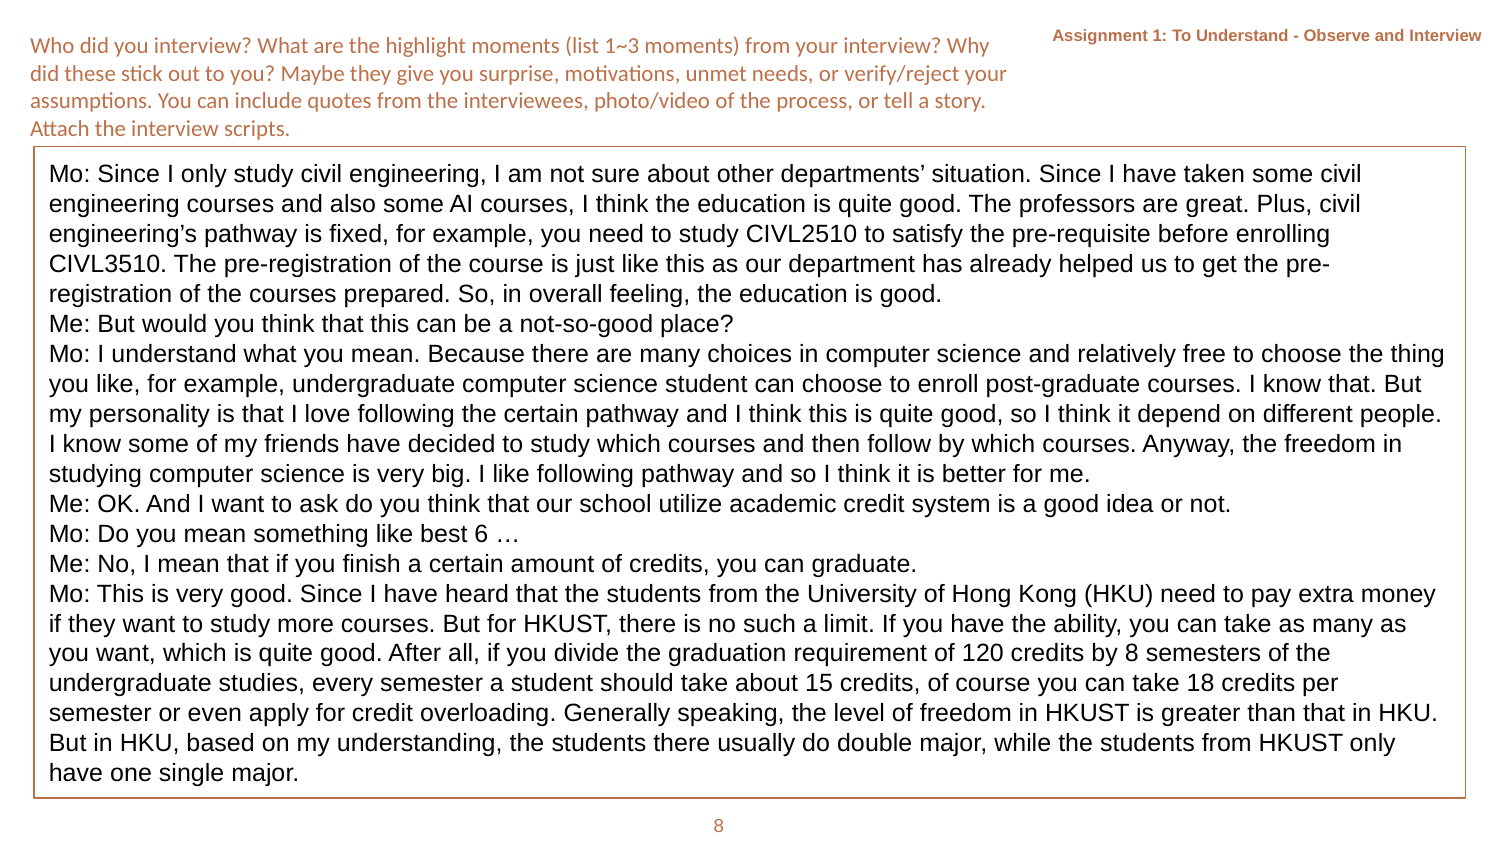

Assignment 1: To Understand - Observe and Interview

Who did you interview? What are the highlight moments (list 1~3 moments) from your interview? Why did these stick out to you? Maybe they give you surprise, motivations, unmet needs, or verify/reject your assumptions. You can include quotes from the interviewees, photo/video of the process, or tell a story. Attach the interview scripts.
Mo: Since I only study civil engineering, I am not sure about other departments’ situation. Since I have taken some civil engineering courses and also some AI courses, I think the education is quite good. The professors are great. Plus, civil engineering’s pathway is fixed, for example, you need to study CIVL2510 to satisfy the pre-requisite before enrolling CIVL3510. The pre-registration of the course is just like this as our department has already helped us to get the pre-registration of the courses prepared. So, in overall feeling, the education is good.
Me: But would you think that this can be a not-so-good place?
Mo: I understand what you mean. Because there are many choices in computer science and relatively free to choose the thing you like, for example, undergraduate computer science student can choose to enroll post-graduate courses. I know that. But my personality is that I love following the certain pathway and I think this is quite good, so I think it depend on different people. I know some of my friends have decided to study which courses and then follow by which courses. Anyway, the freedom in studying computer science is very big. I like following pathway and so I think it is better for me.
Me: OK. And I want to ask do you think that our school utilize academic credit system is a good idea or not.
Mo: Do you mean something like best 6 …
Me: No, I mean that if you finish a certain amount of credits, you can graduate.
Mo: This is very good. Since I have heard that the students from the University of Hong Kong (HKU) need to pay extra money if they want to study more courses. But for HKUST, there is no such a limit. If you have the ability, you can take as many as you want, which is quite good. After all, if you divide the graduation requirement of 120 credits by 8 semesters of the undergraduate studies, every semester a student should take about 15 credits, of course you can take 18 credits per semester or even apply for credit overloading. Generally speaking, the level of freedom in HKUST is greater than that in HKU. But in HKU, based on my understanding, the students there usually do double major, while the students from HKUST only have one single major.
8